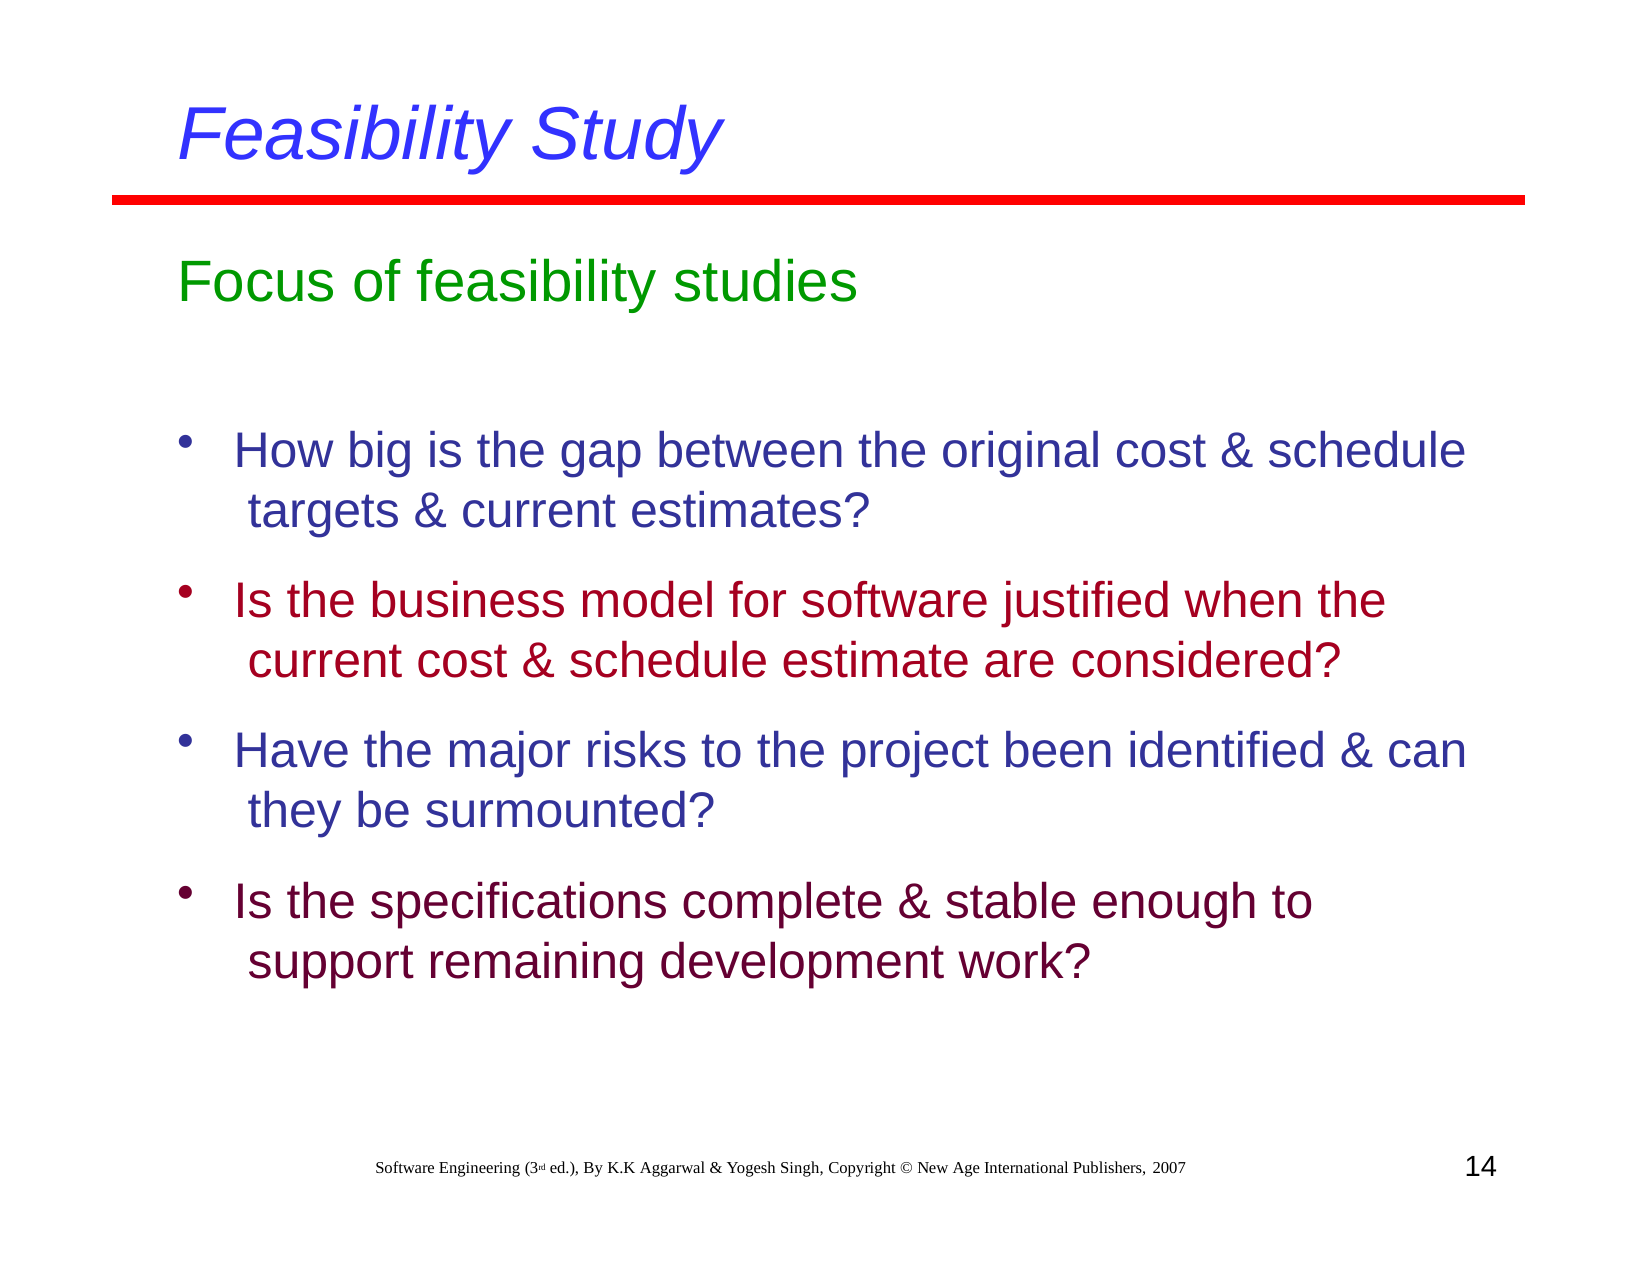

# Feasibility Study

Focus of feasibility studies

How big is the gap between the original cost & schedule  targets & current estimates?
Is the business model for software justified when the  current cost & schedule estimate are considered?
Have the major risks to the project been identified & can  they be surmounted?
Is the specifications complete & stable enough to  support remaining development work?
14
Software Engineering (3rd  ed.), By K.K Aggarwal & Yogesh Singh, Copyright © New Age International Publishers, 2007